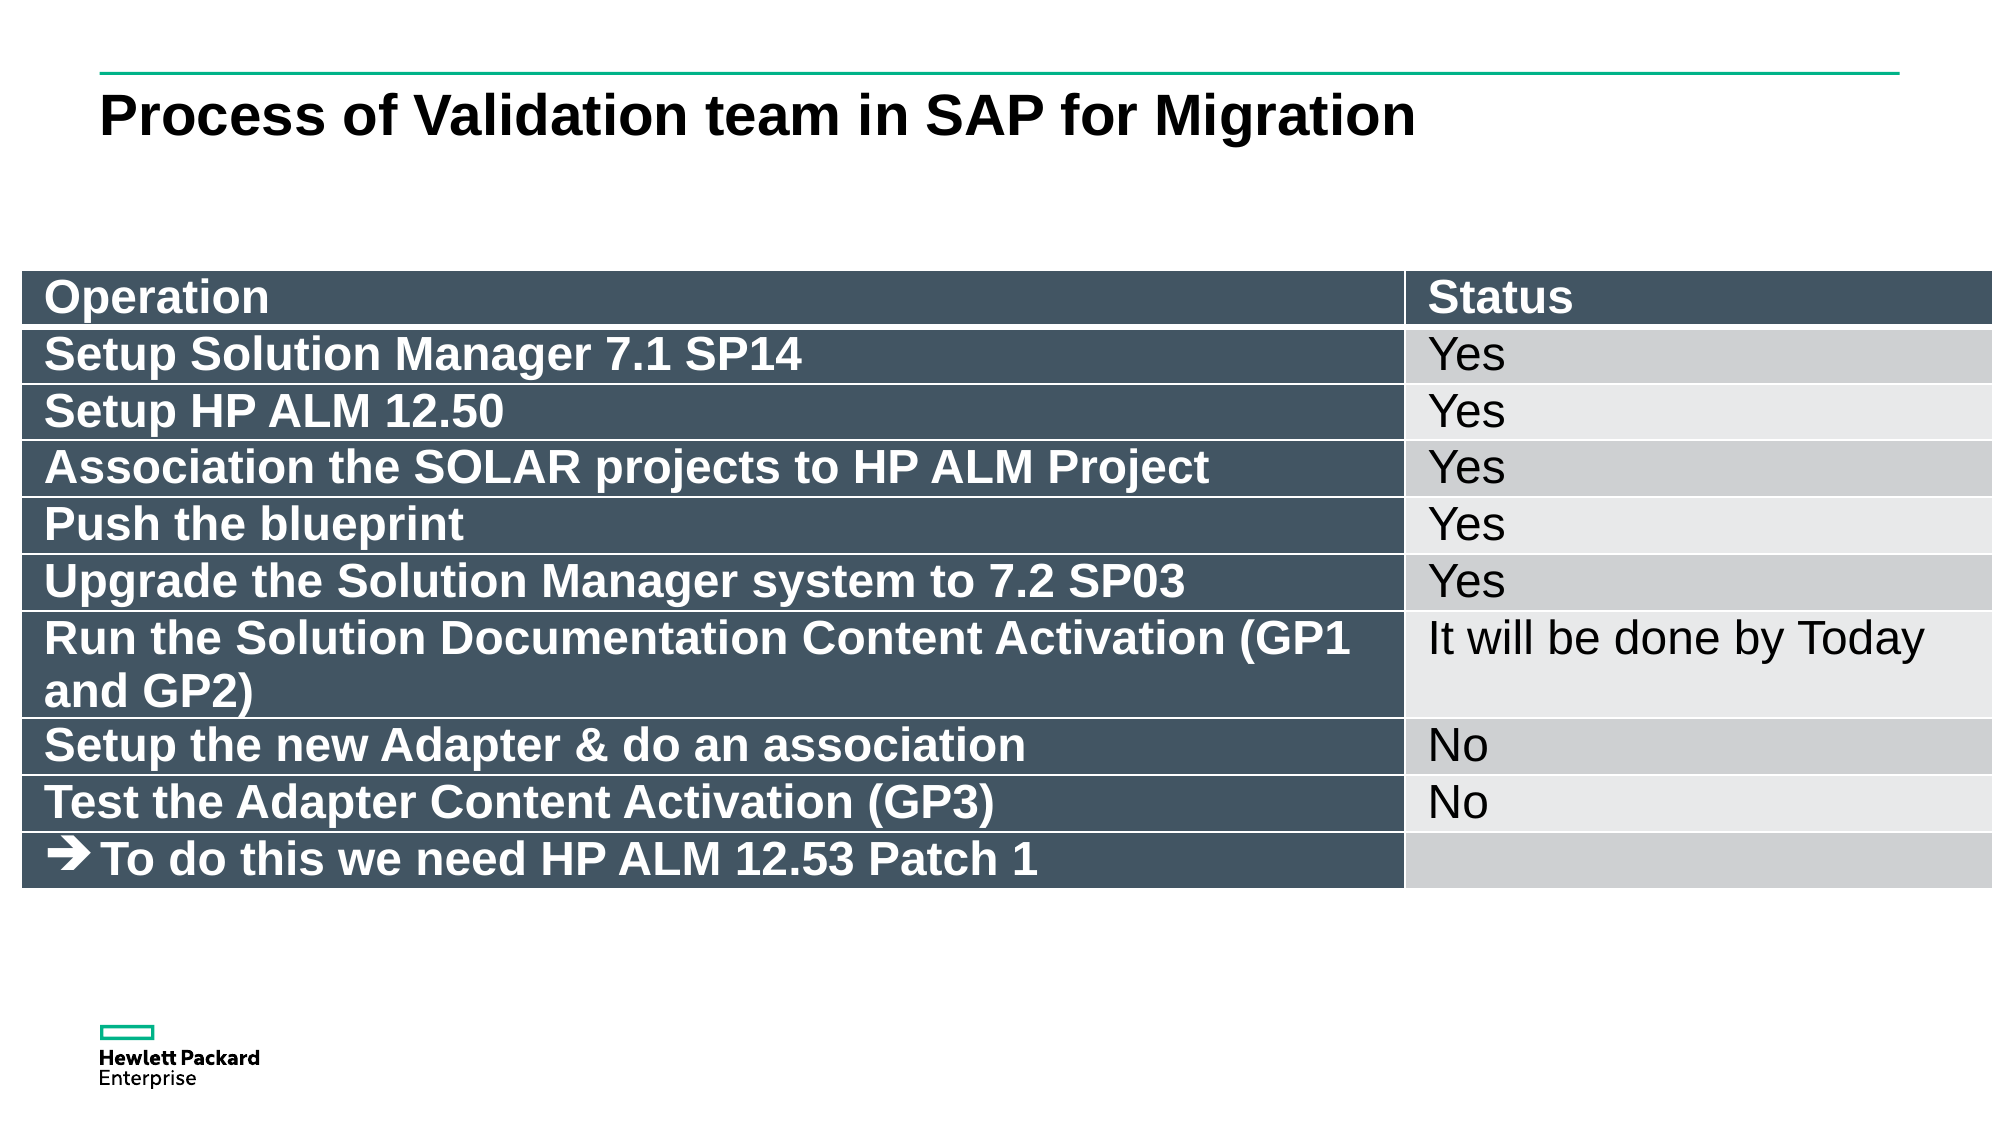

# Process of Validation team in SAP for Migration
| Operation | Status |
| --- | --- |
| Setup Solution Manager 7.1 SP14 | Yes |
| Setup HP ALM 12.50 | Yes |
| Association the SOLAR projects to HP ALM Project | Yes |
| Push the blueprint | Yes |
| Upgrade the Solution Manager system to 7.2 SP03 | Yes |
| Run the Solution Documentation Content Activation (GP1 and GP2) | It will be done by Today |
| Setup the new Adapter & do an association | No |
| Test the Adapter Content Activation (GP3) | No |
| To do this we need HP ALM 12.53 Patch 1 |  |